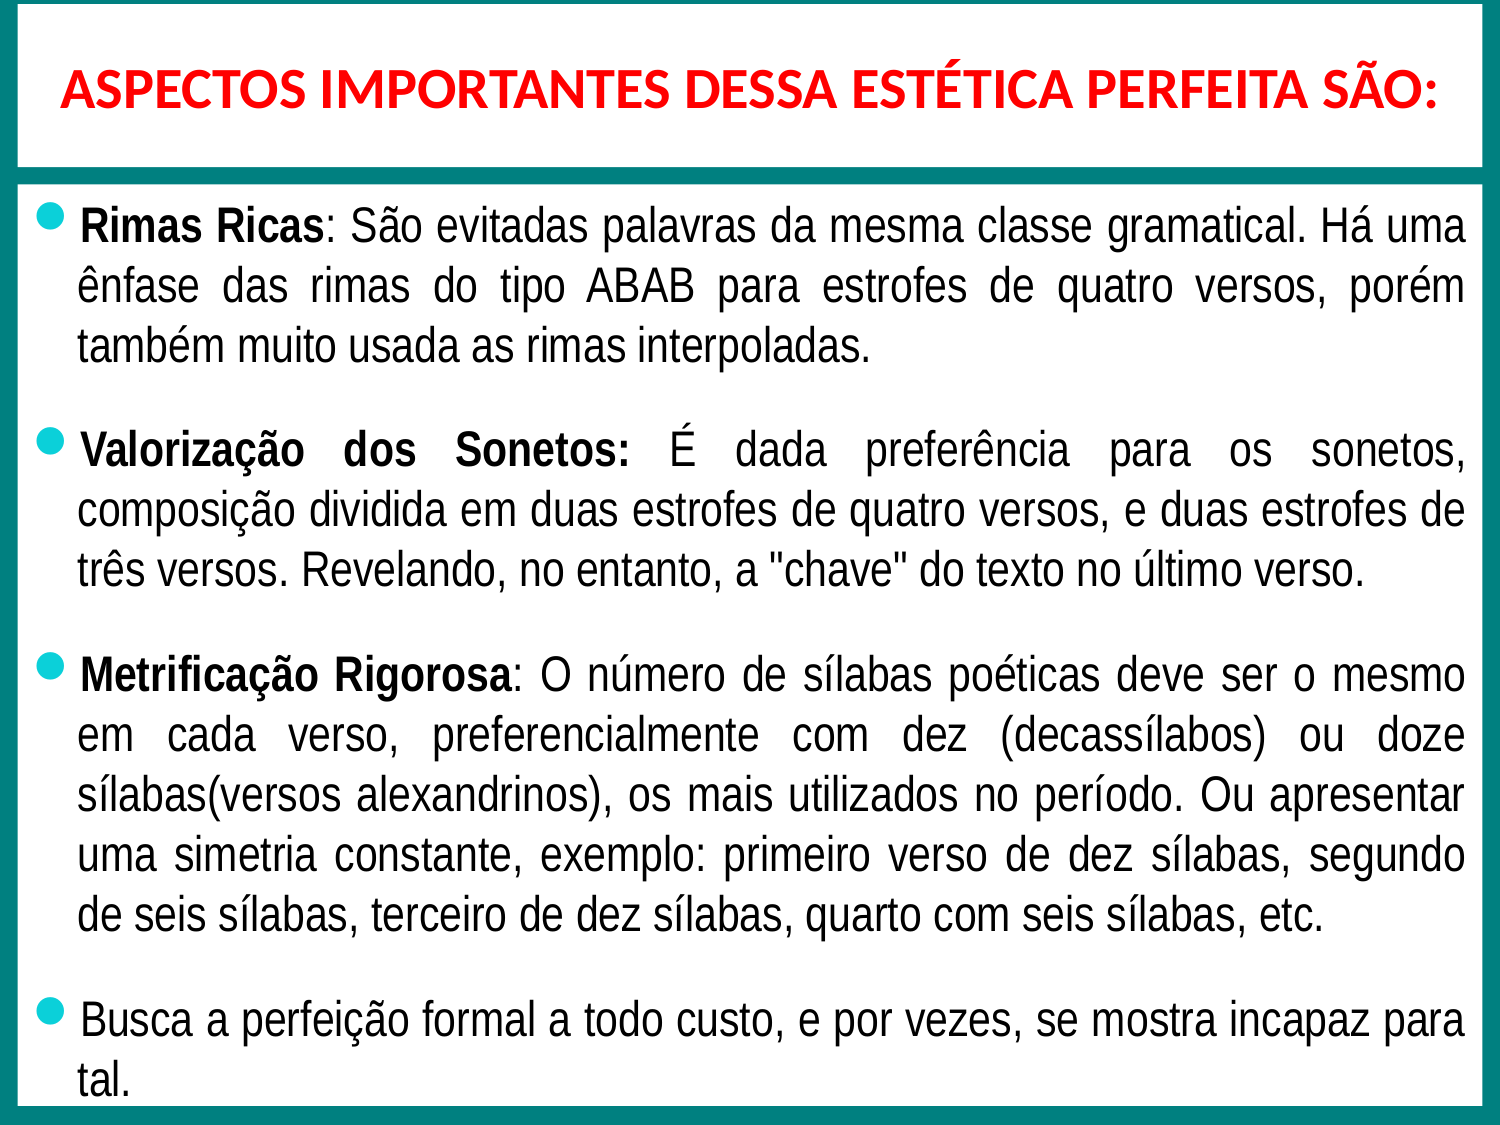

# ASPECTOS IMPORTANTES DESSA ESTÉTICA PERFEITA SÃO:
Rimas Ricas: São evitadas palavras da mesma classe gramatical. Há uma ênfase das rimas do tipo ABAB para estrofes de quatro versos, porém também muito usada as rimas interpoladas.

Valorização dos Sonetos: É dada preferência para os sonetos, composição dividida em duas estrofes de quatro versos, e duas estrofes de três versos. Revelando, no entanto, a "chave" do texto no último verso.

Metrificação Rigorosa: O número de sílabas poéticas deve ser o mesmo em cada verso, preferencialmente com dez (decassílabos) ou doze sílabas(versos alexandrinos), os mais utilizados no período. Ou apresentar uma simetria constante, exemplo: primeiro verso de dez sílabas, segundo de seis sílabas, terceiro de dez sílabas, quarto com seis sílabas, etc.

Busca a perfeição formal a todo custo, e por vezes, se mostra incapaz para tal.